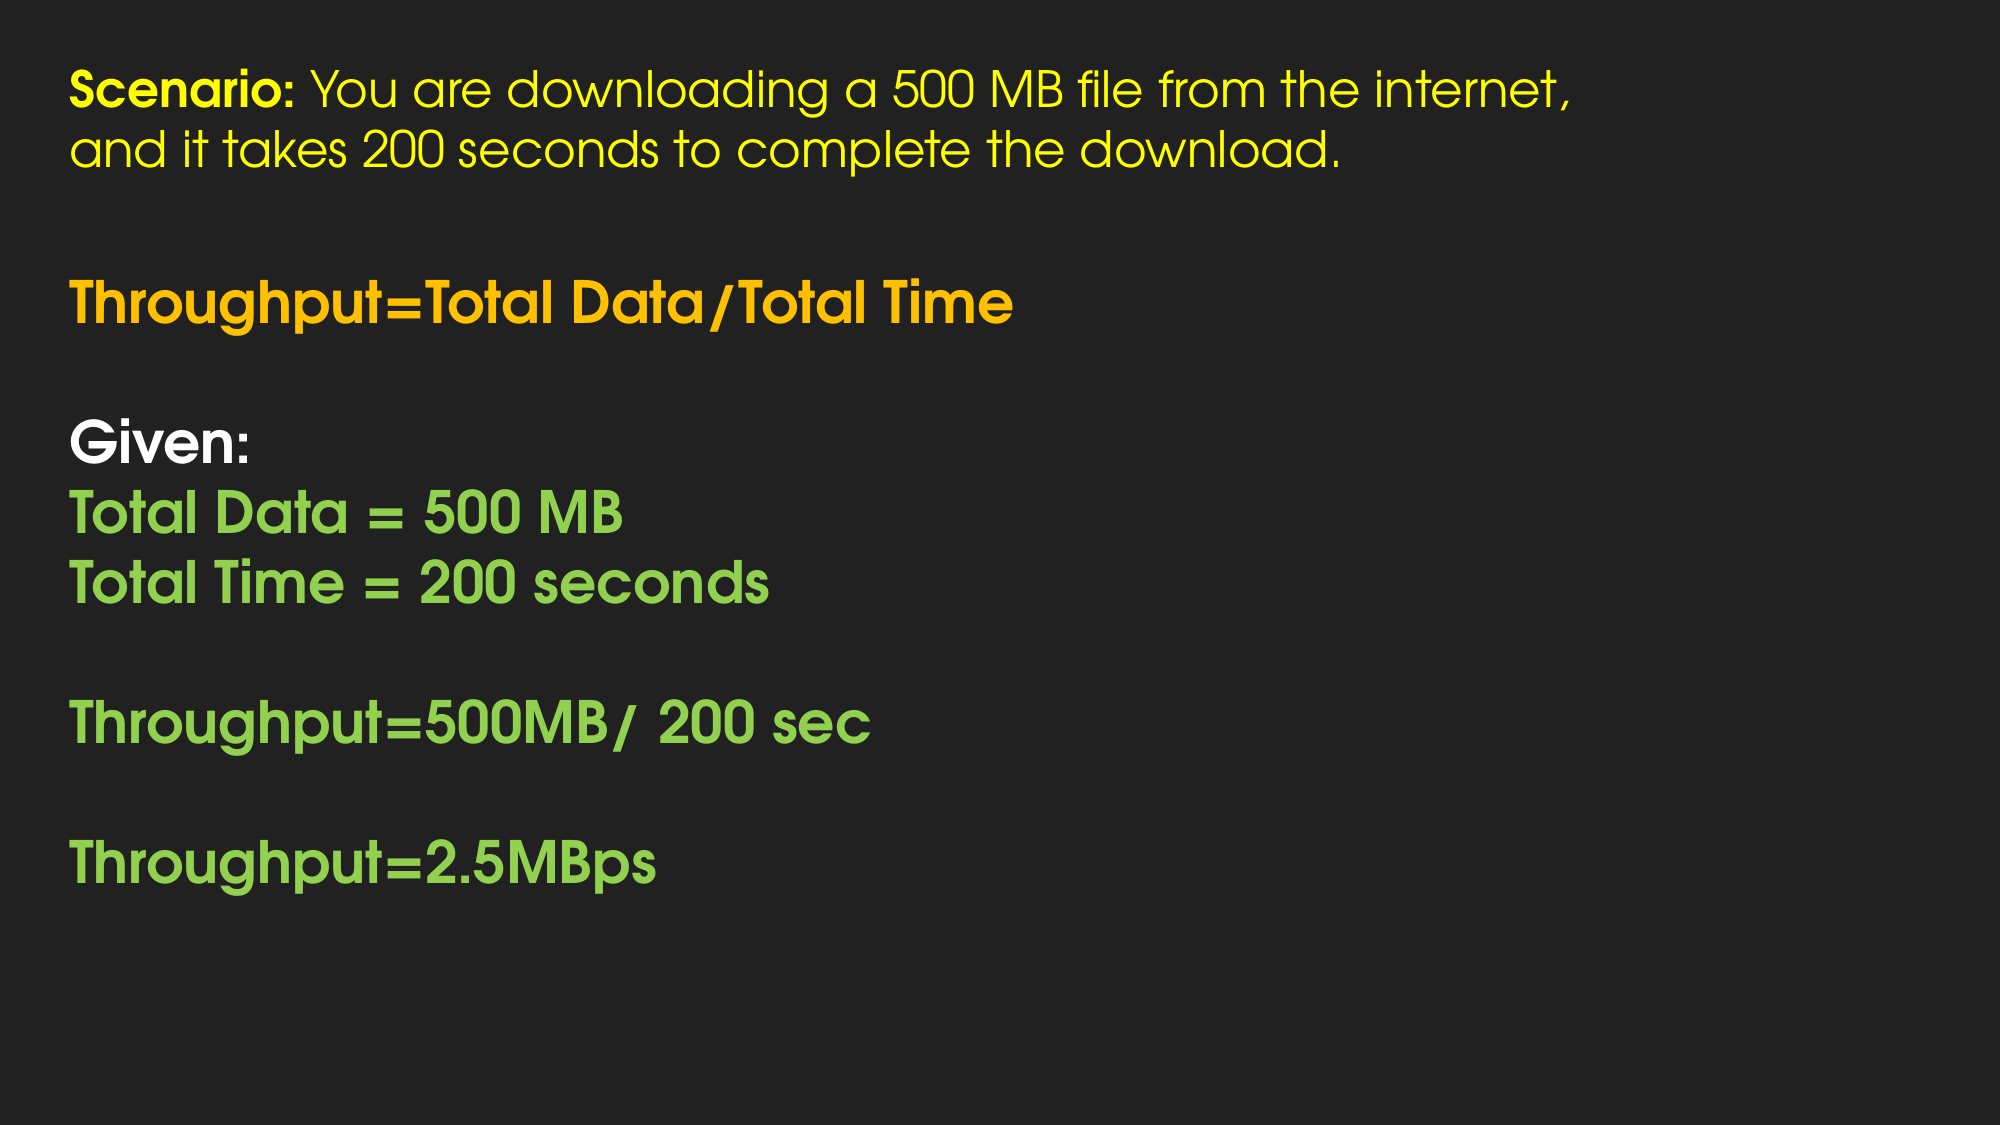

Scenario: You are downloading a 500 MB file from the internet,
and it takes 200 seconds to complete the download.

Throughput=Total Data/Total Time​

Given:
Total Data = 500 MB
Total Time = 200 seconds

Throughput=500MB/ 200 sec

Throughput=2.5MBps